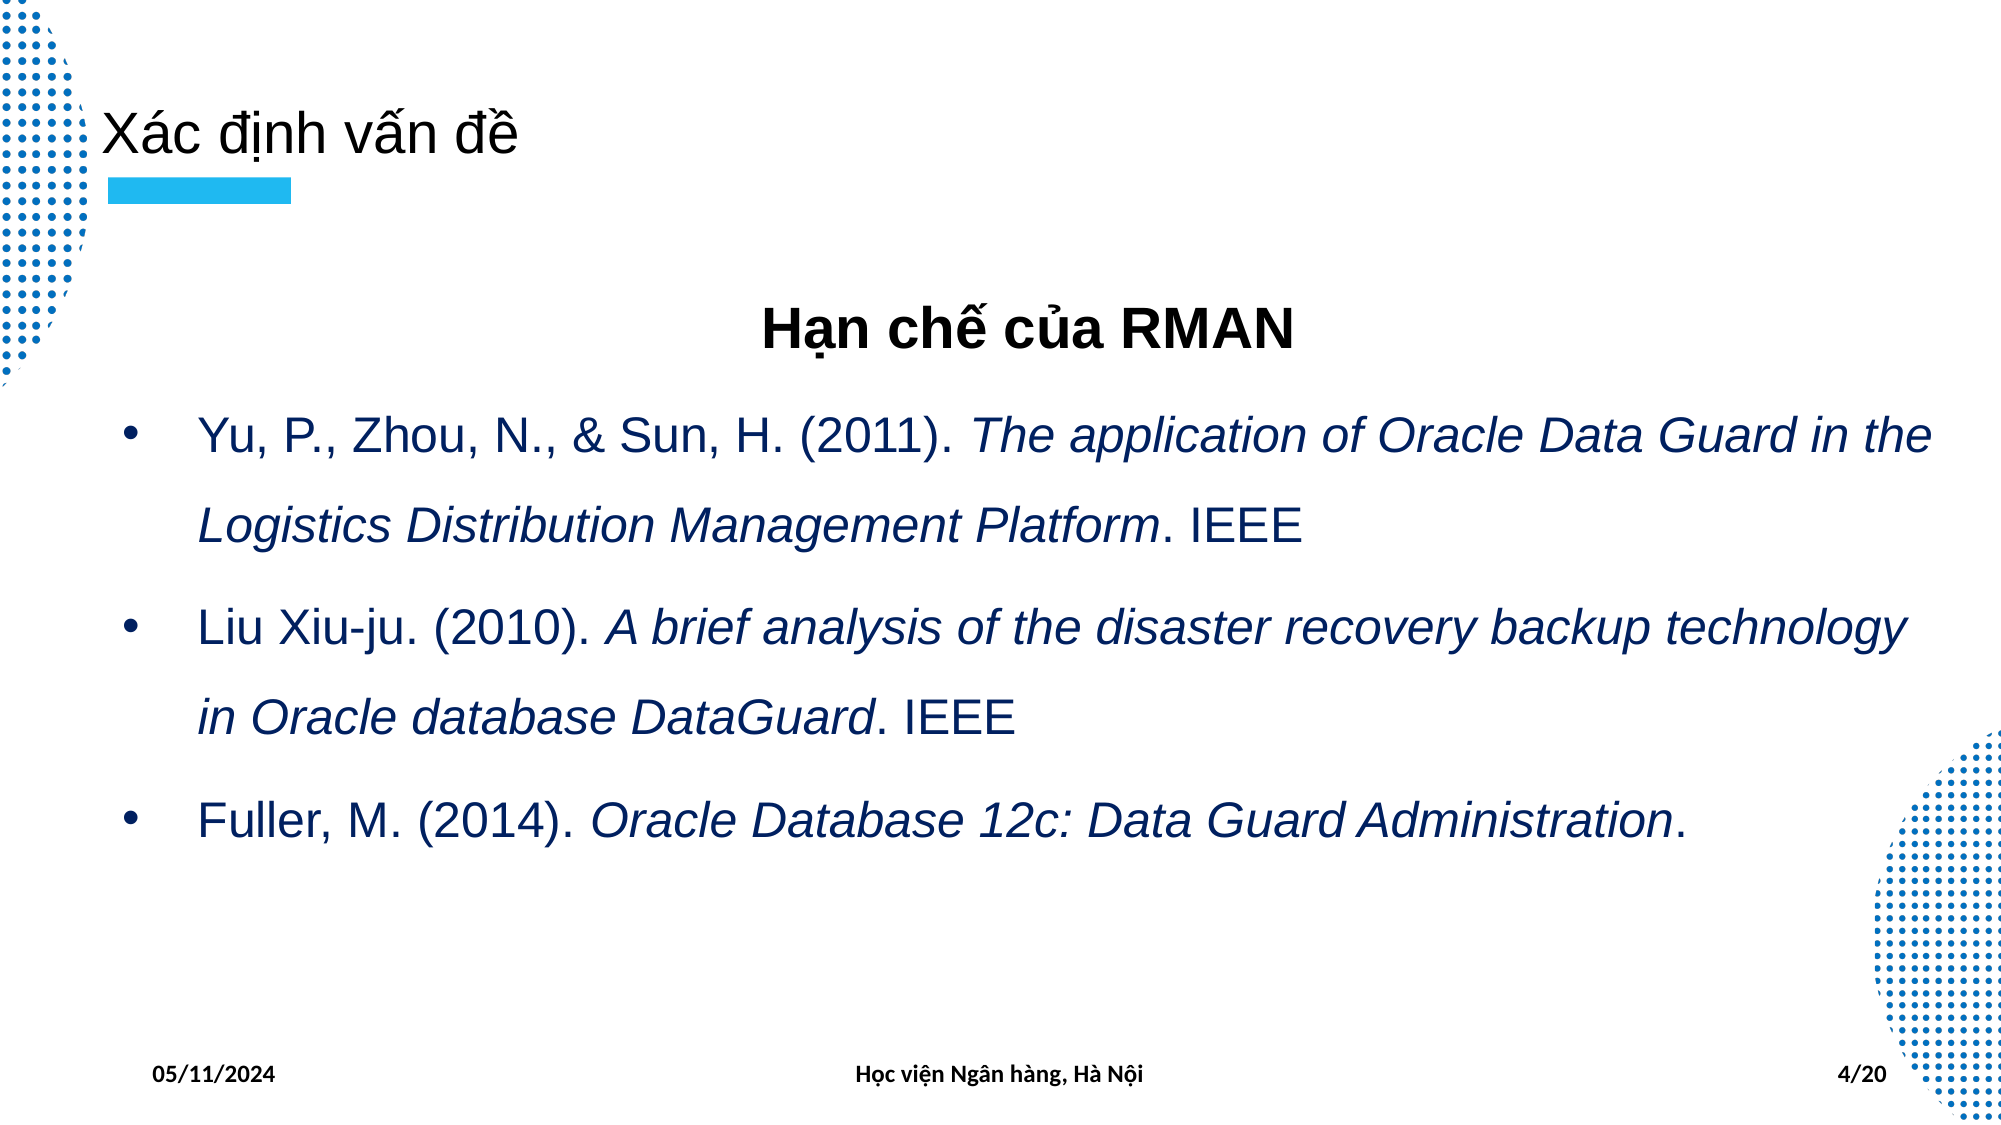

Xác định vấn đề

Hạn chế của RMAN
Yu, P., Zhou, N., & Sun, H. (2011). The application of Oracle Data Guard in the Logistics Distribution Management Platform. IEEE
Liu Xiu-ju. (2010). A brief analysis of the disaster recovery backup technology in Oracle database DataGuard. IEEE
Fuller, M. (2014). Oracle Database 12c: Data Guard Administration.

05/11/2024
Học viện Ngân hàng, Hà Nội
4/20